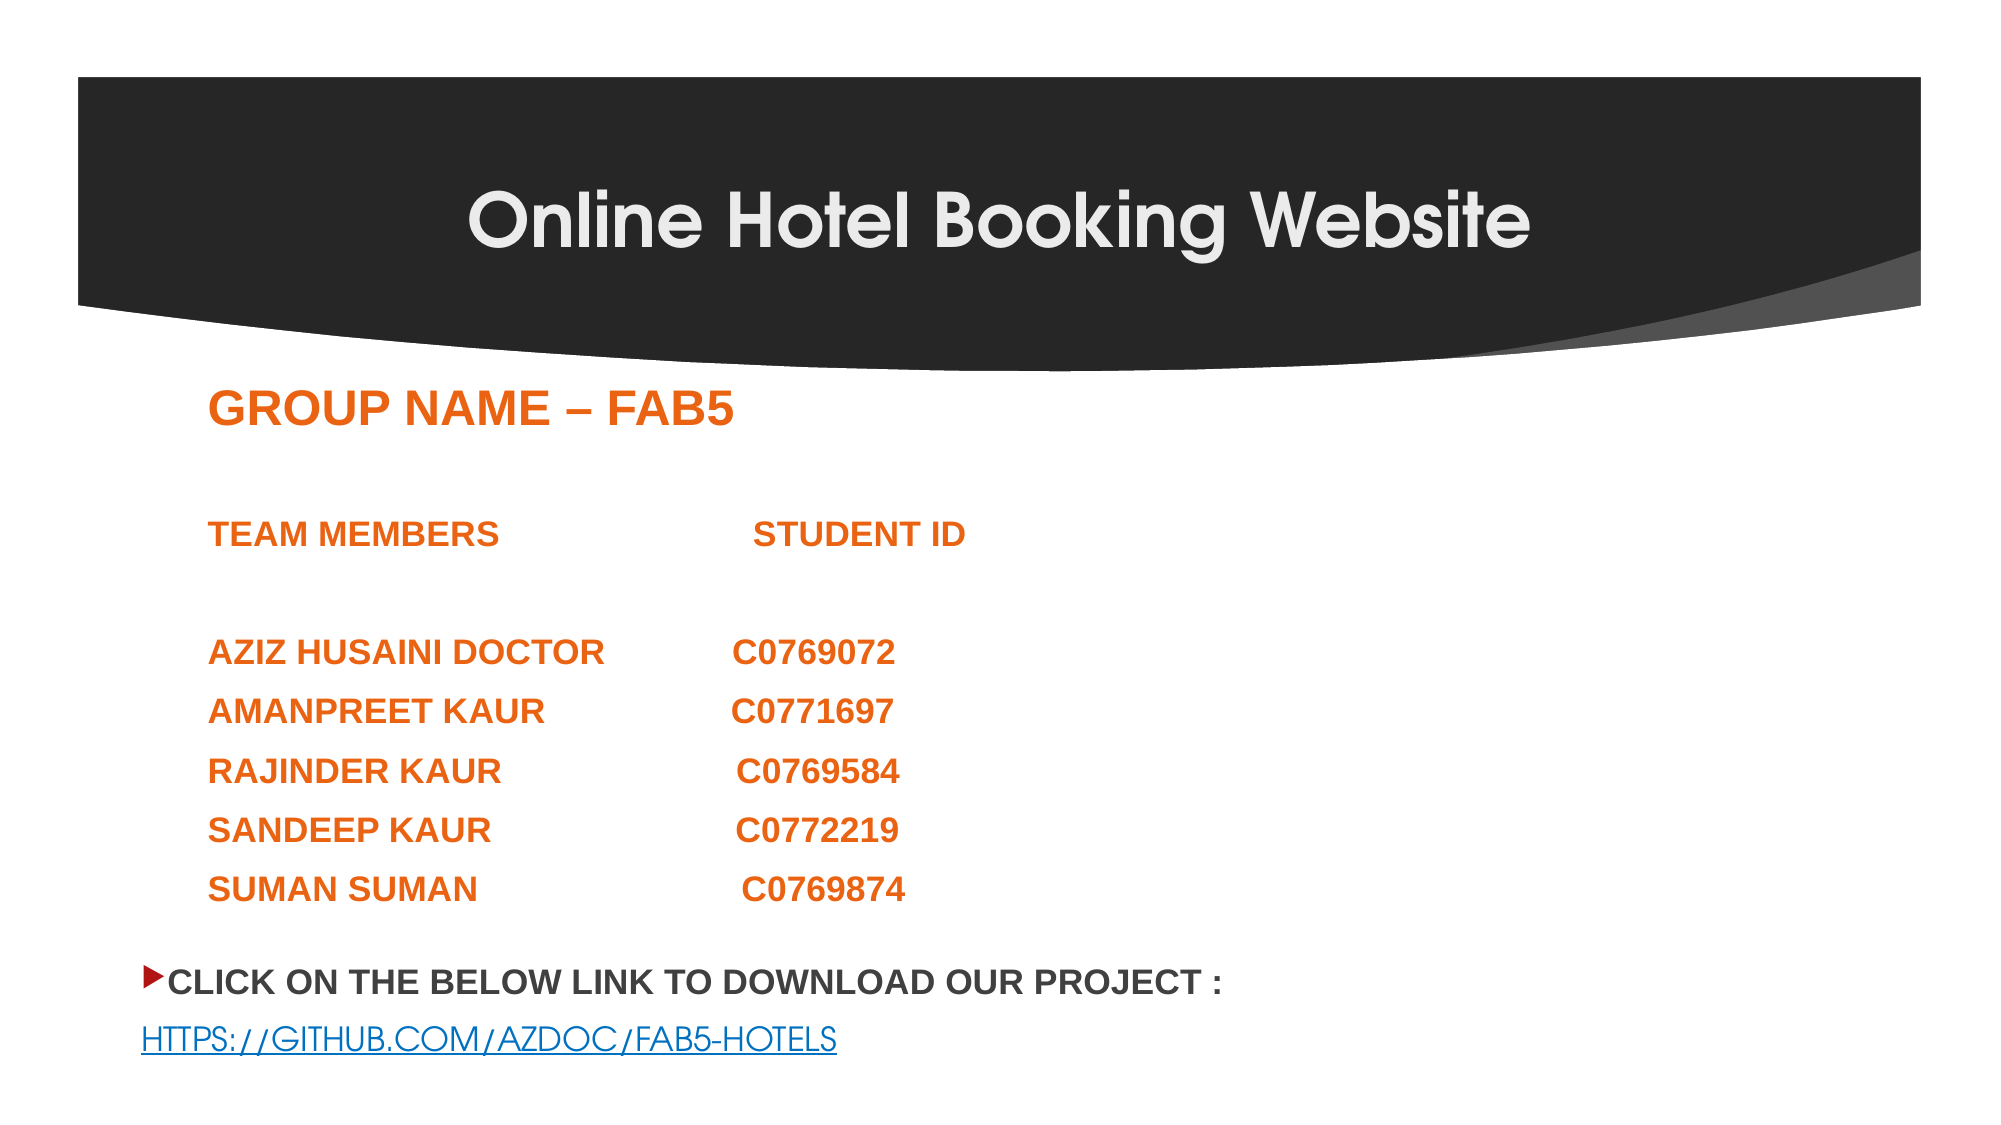

# Online Hotel Booking Website

Group Name – Fab5

Team Members                          Student ID

Aziz Husaini Doctor             C0769072
Amanpreet Kaur                   C0771697
Rajinder Kaur                        C0769584
Sandeep kaur                         C0772219
Suman Suman                           C0769874

Click on the below link to download our project :
https://github.com/azdoc/Fab5-Hotels